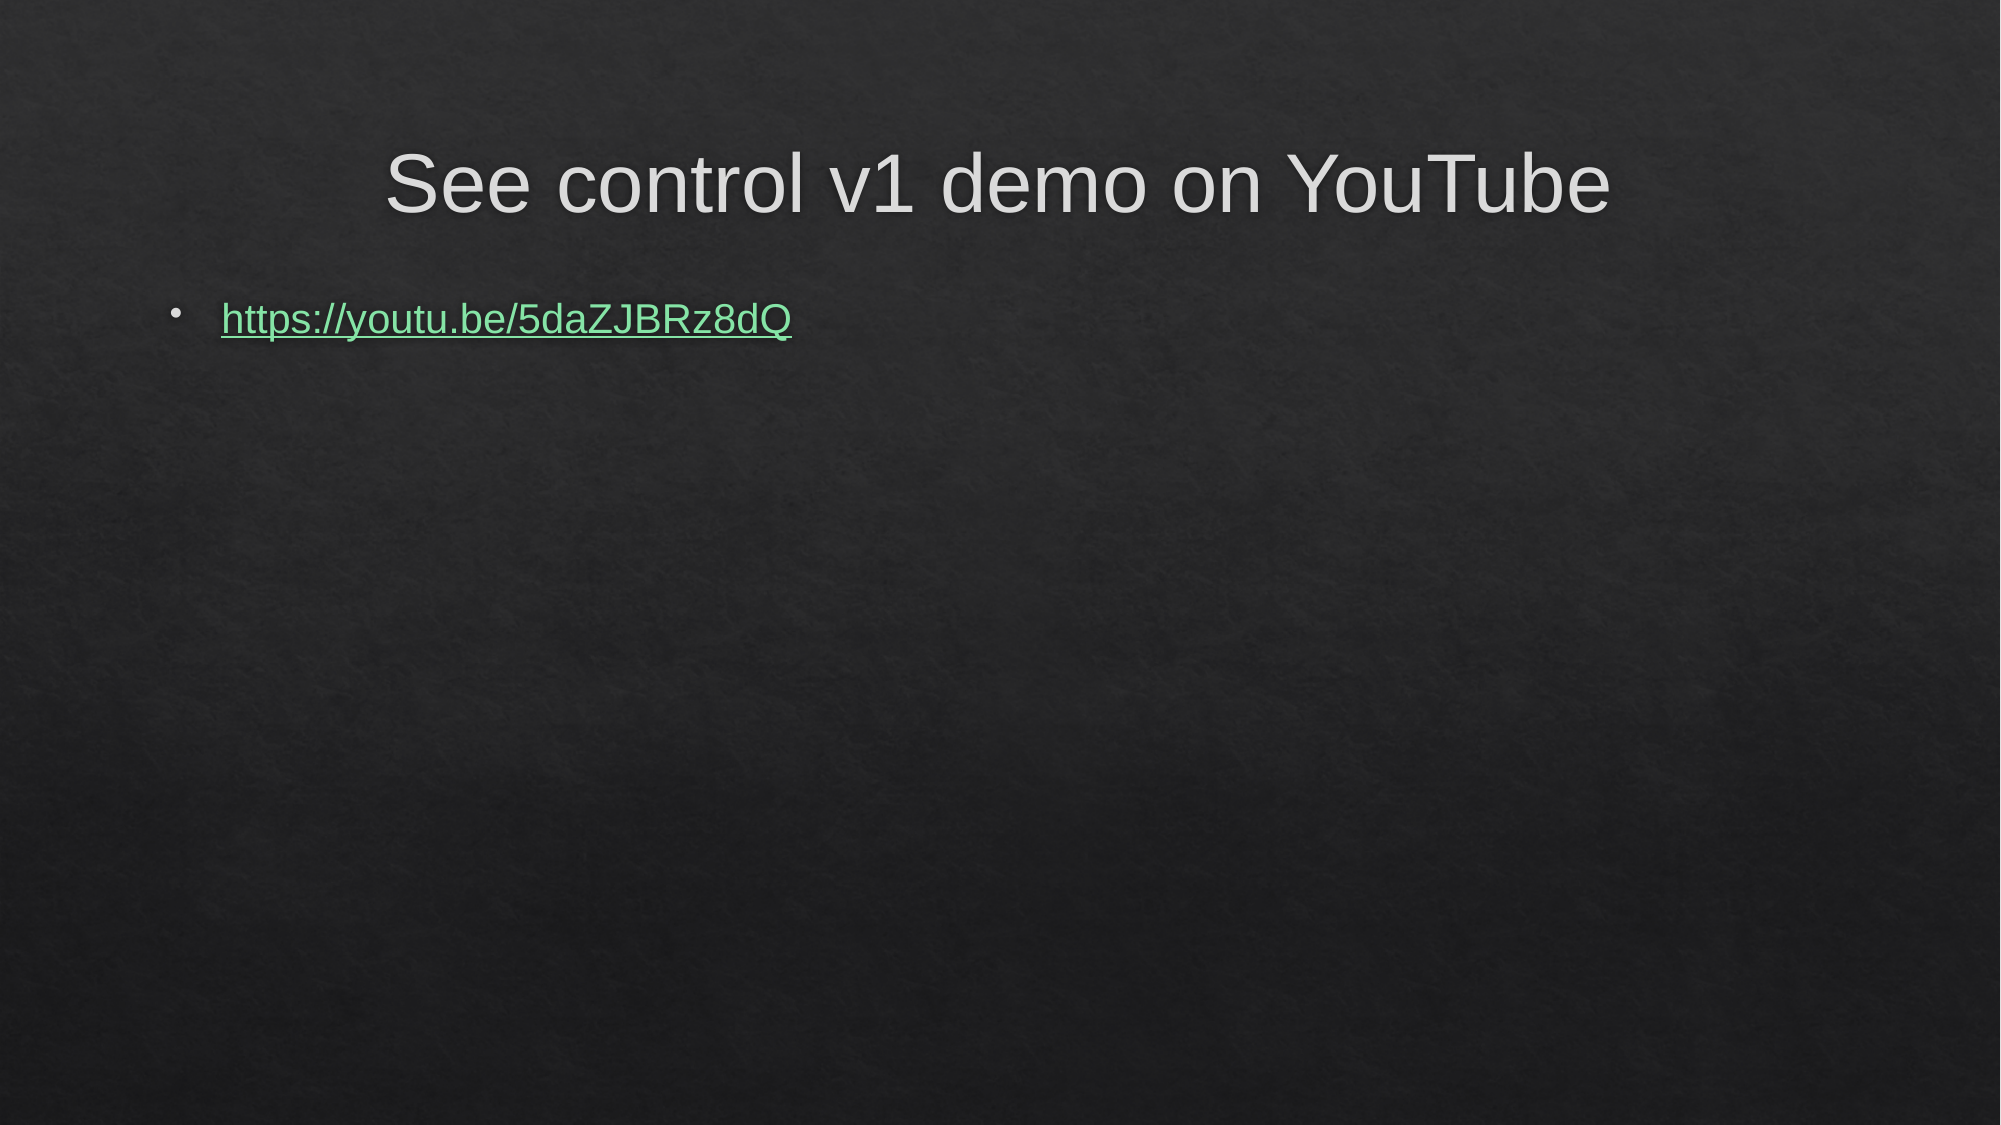

# See control v1 demo on YouTube
https://youtu.be/5daZJBRz8dQ